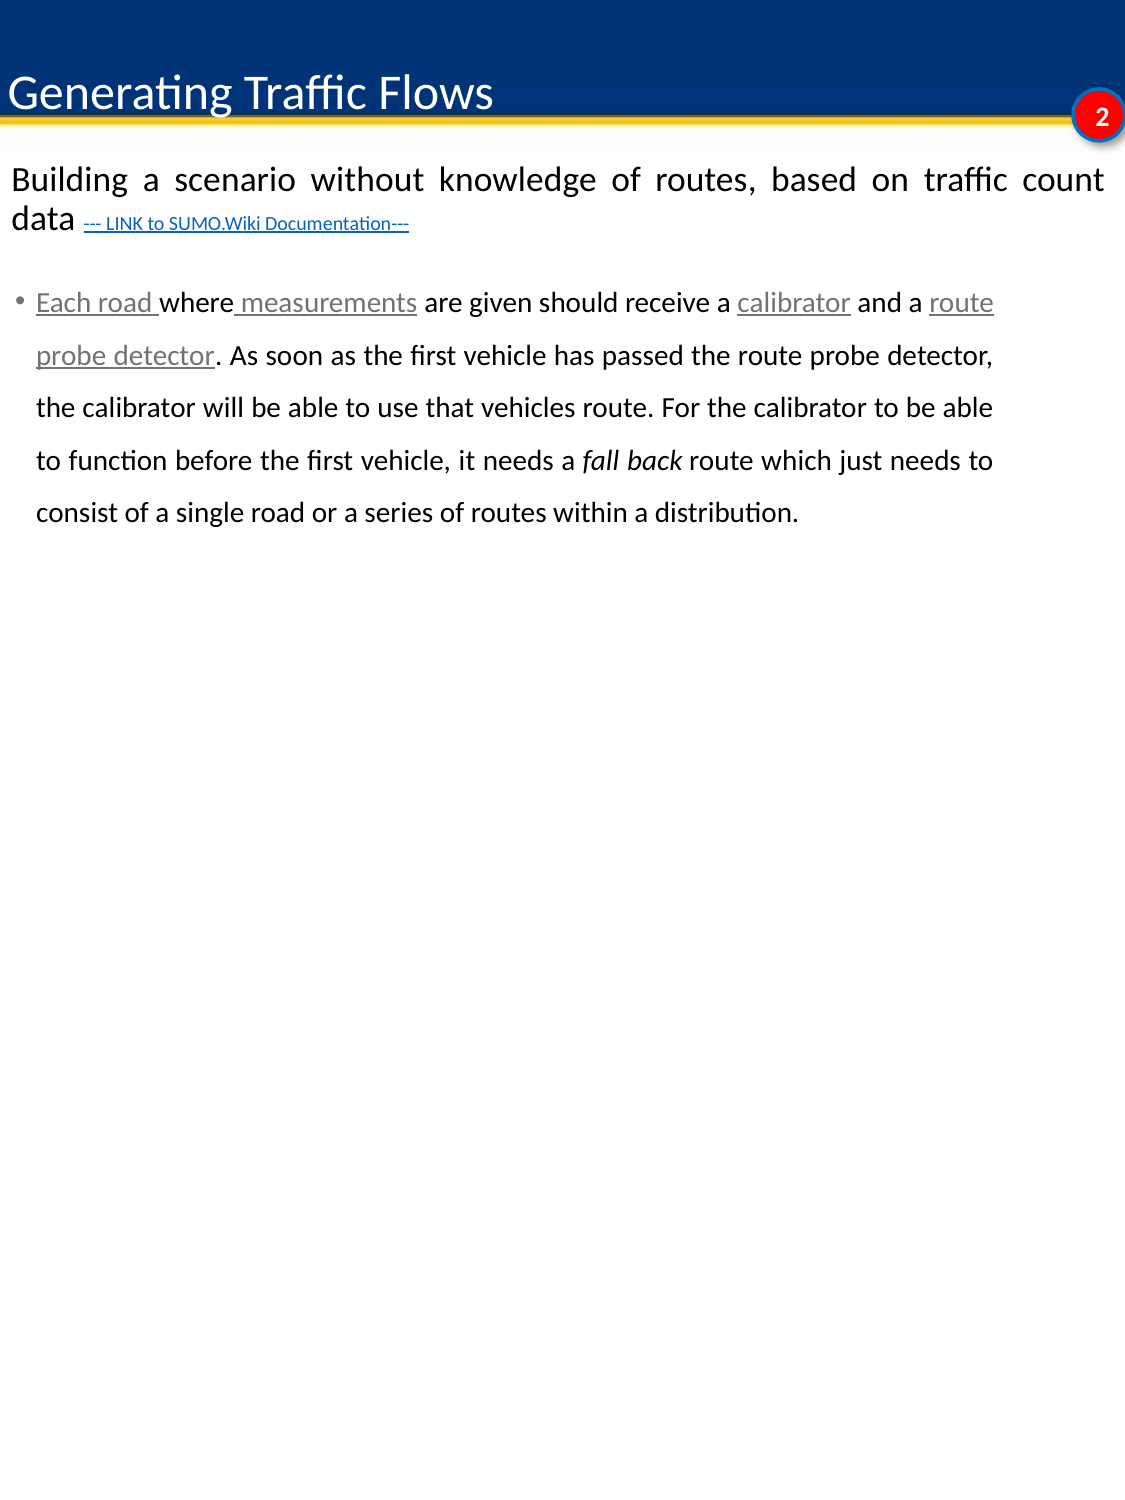

Generating Traffic Flows
2
# Building a scenario without knowledge of routes, based on traffic count data --- LINK to SUMO.Wiki Documentation---
Each road where measurements are given should receive a calibrator and a route probe detector. As soon as the first vehicle has passed the route probe detector, the calibrator will be able to use that vehicles route. For the calibrator to be able to function before the first vehicle, it needs a fall back route which just needs to consist of a single road or a series of routes within a distribution.